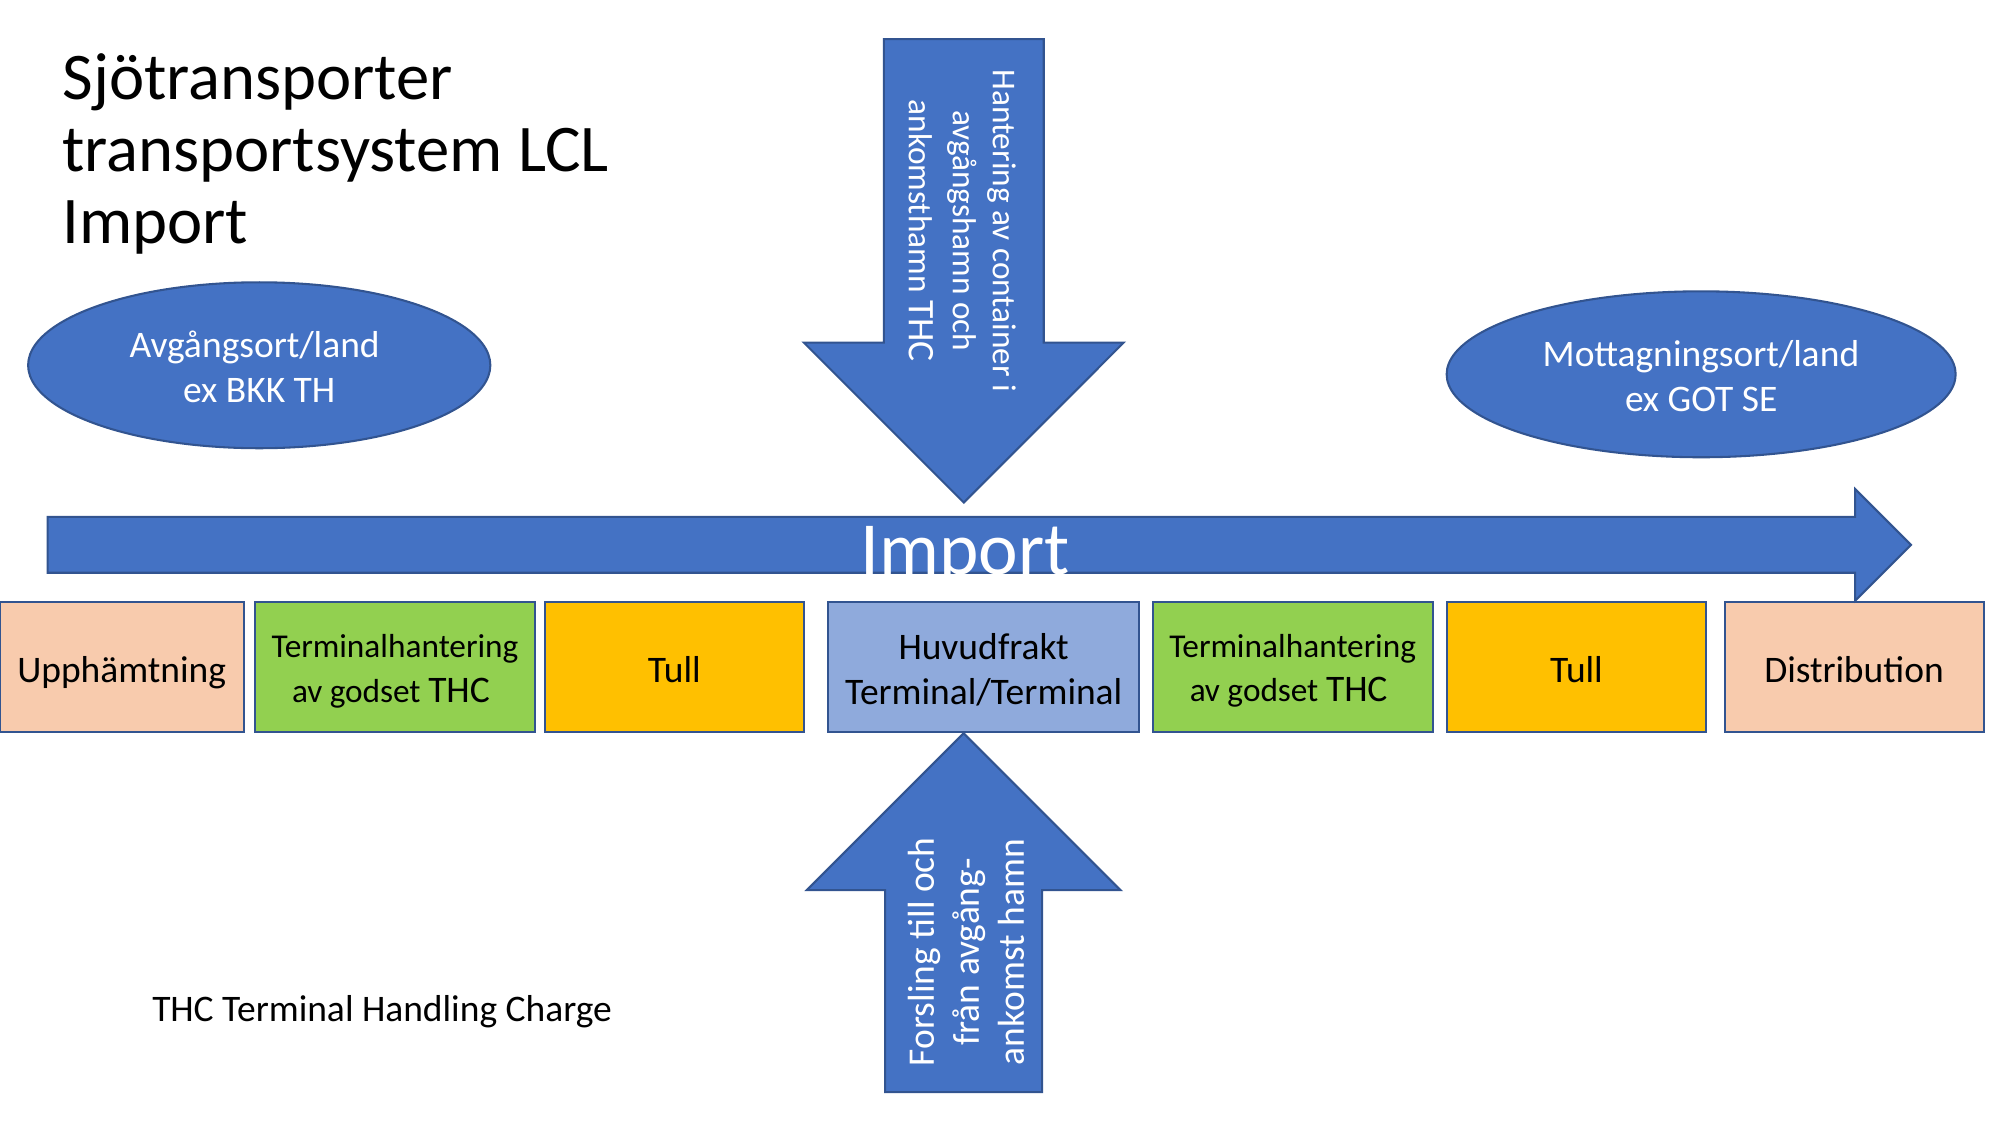

# Sjötransporter transportsystem LCL Import
Hantering av container i avgångshamn och ankomsthamn THC
Avgångsort/land
ex BKK TH
Mottagningsort/land ex GOT SE
Import
Terminalhantering av godset THC
Upphämtning
Terminalhantering av godset THC
Tull
Huvudfrakt Terminal/Terminal
Tull
Distribution
Forsling till och från avgång-ankomst hamn
THC Terminal Handling Charge